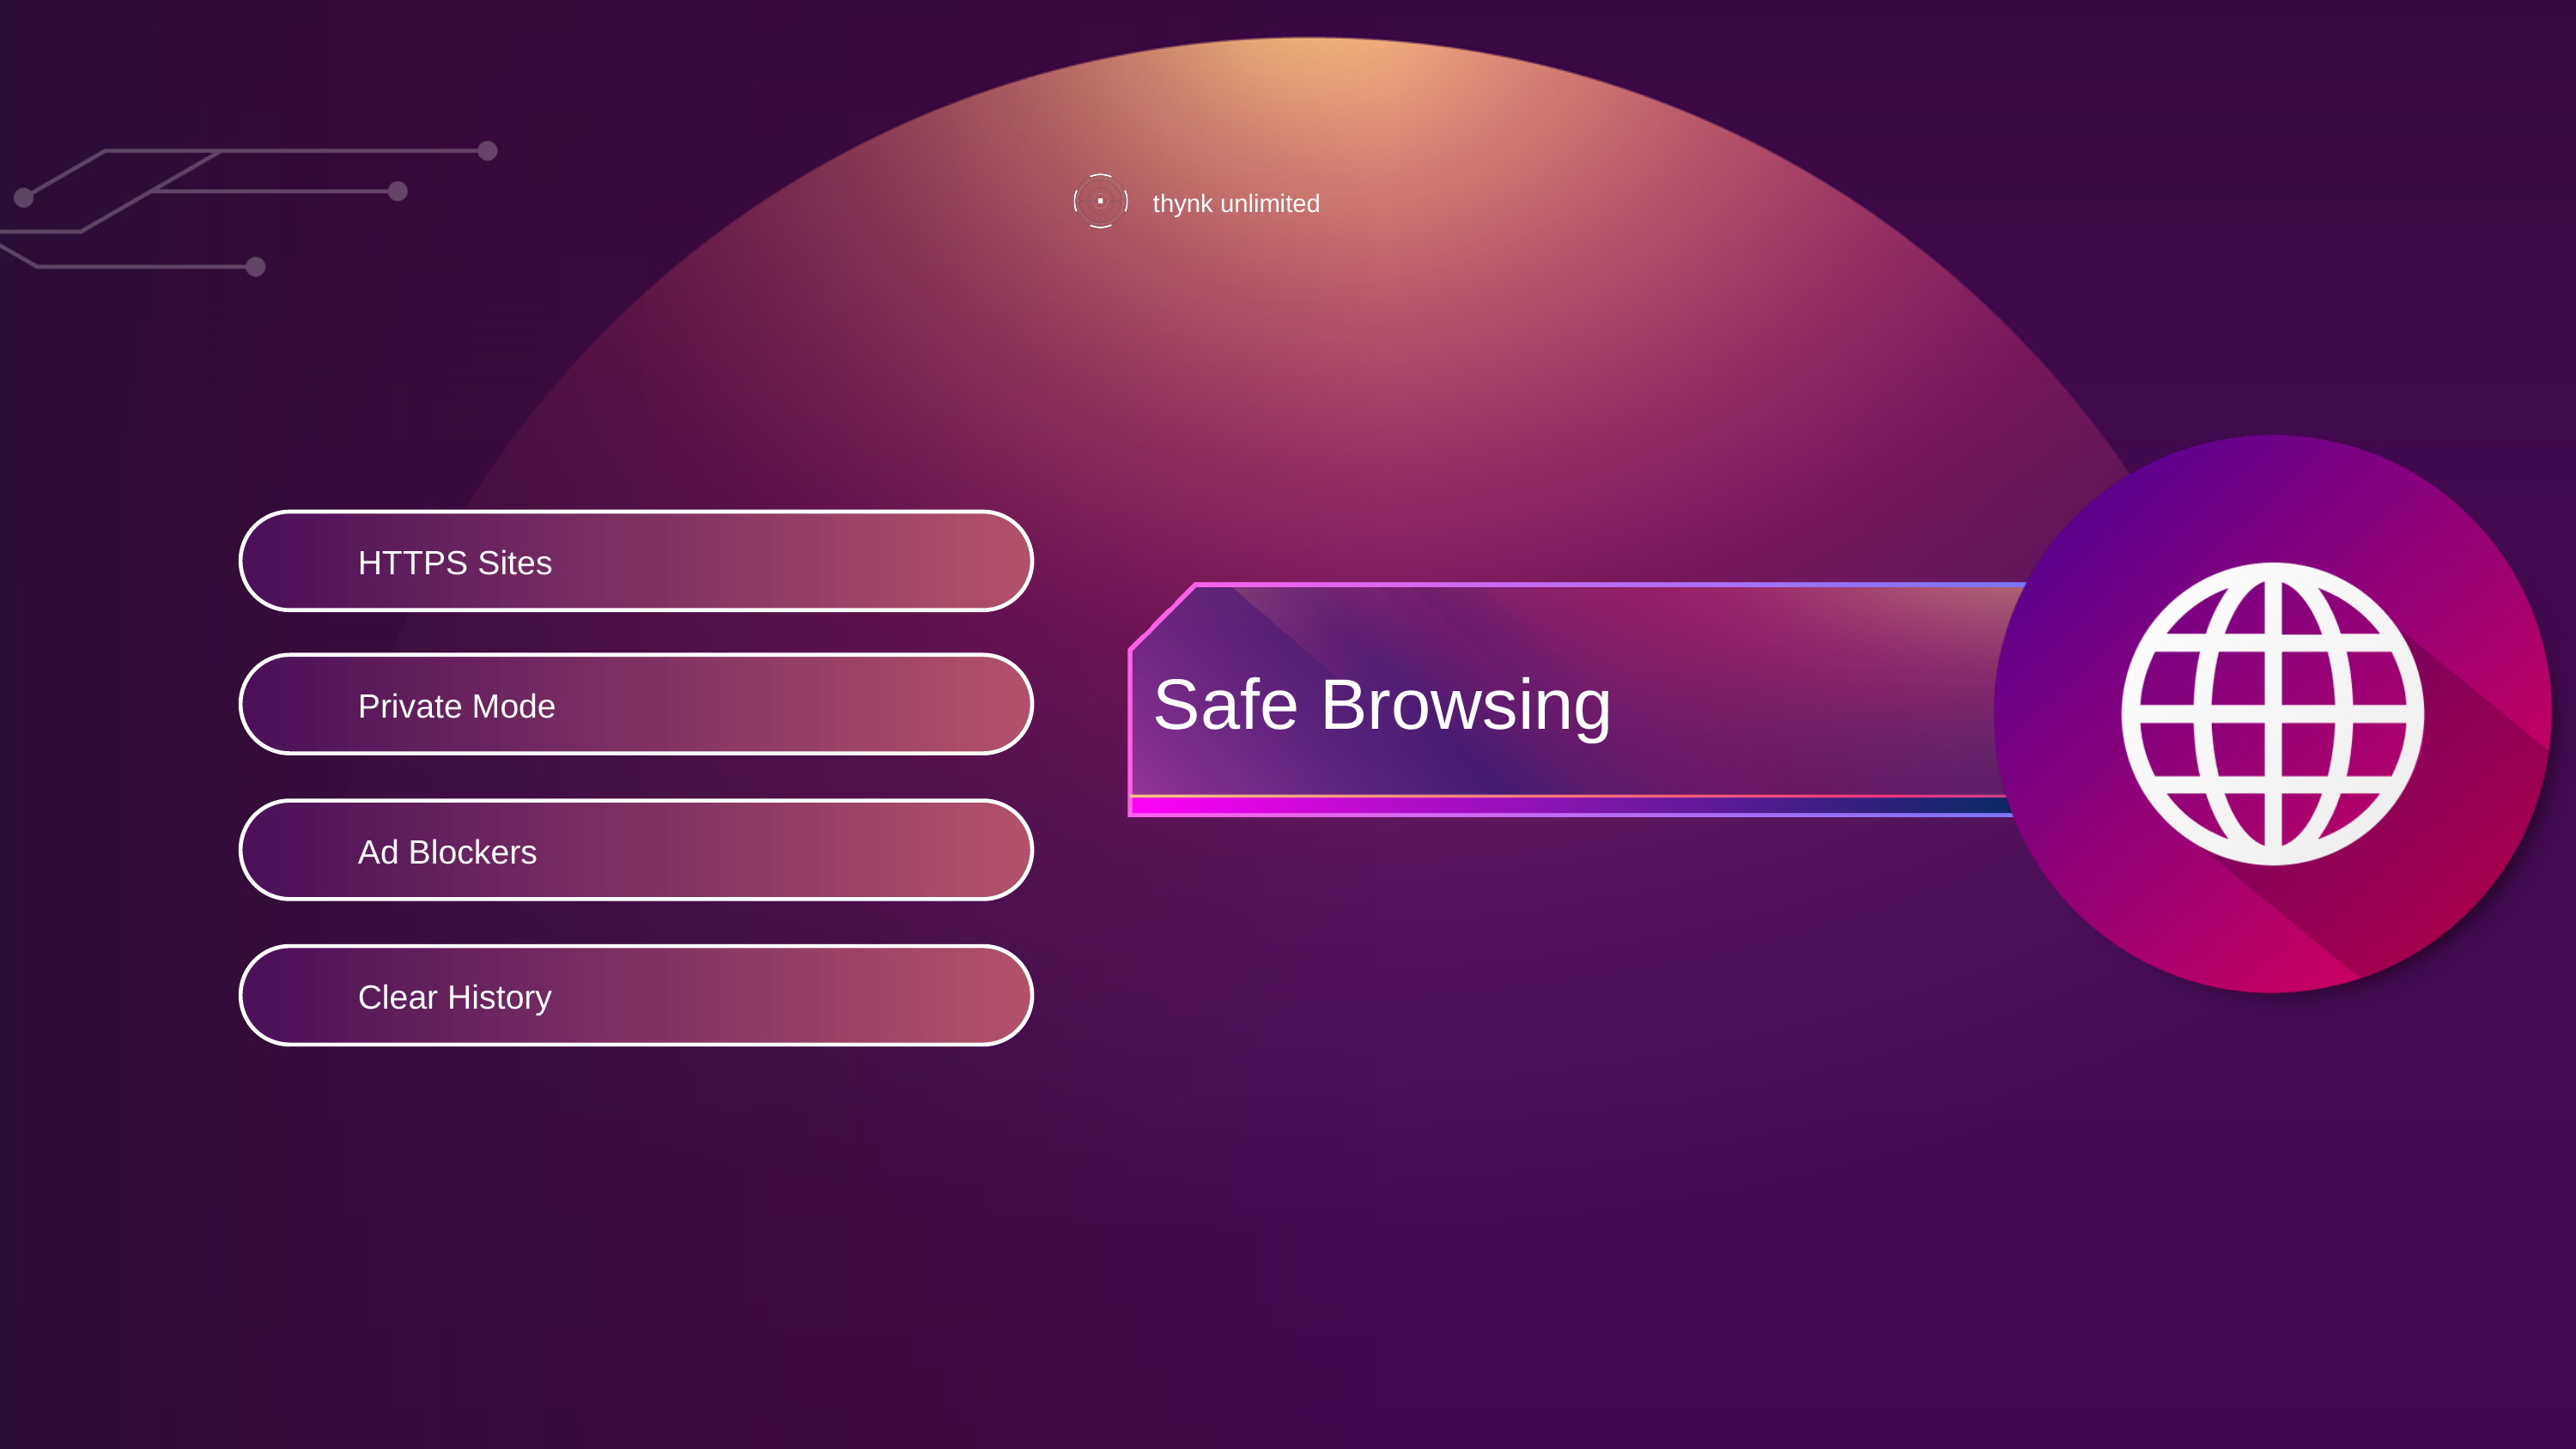

thynk unlimited

HTTPS Sites

Safe Browsing

Private Mode

Ad Blockers

Clear History